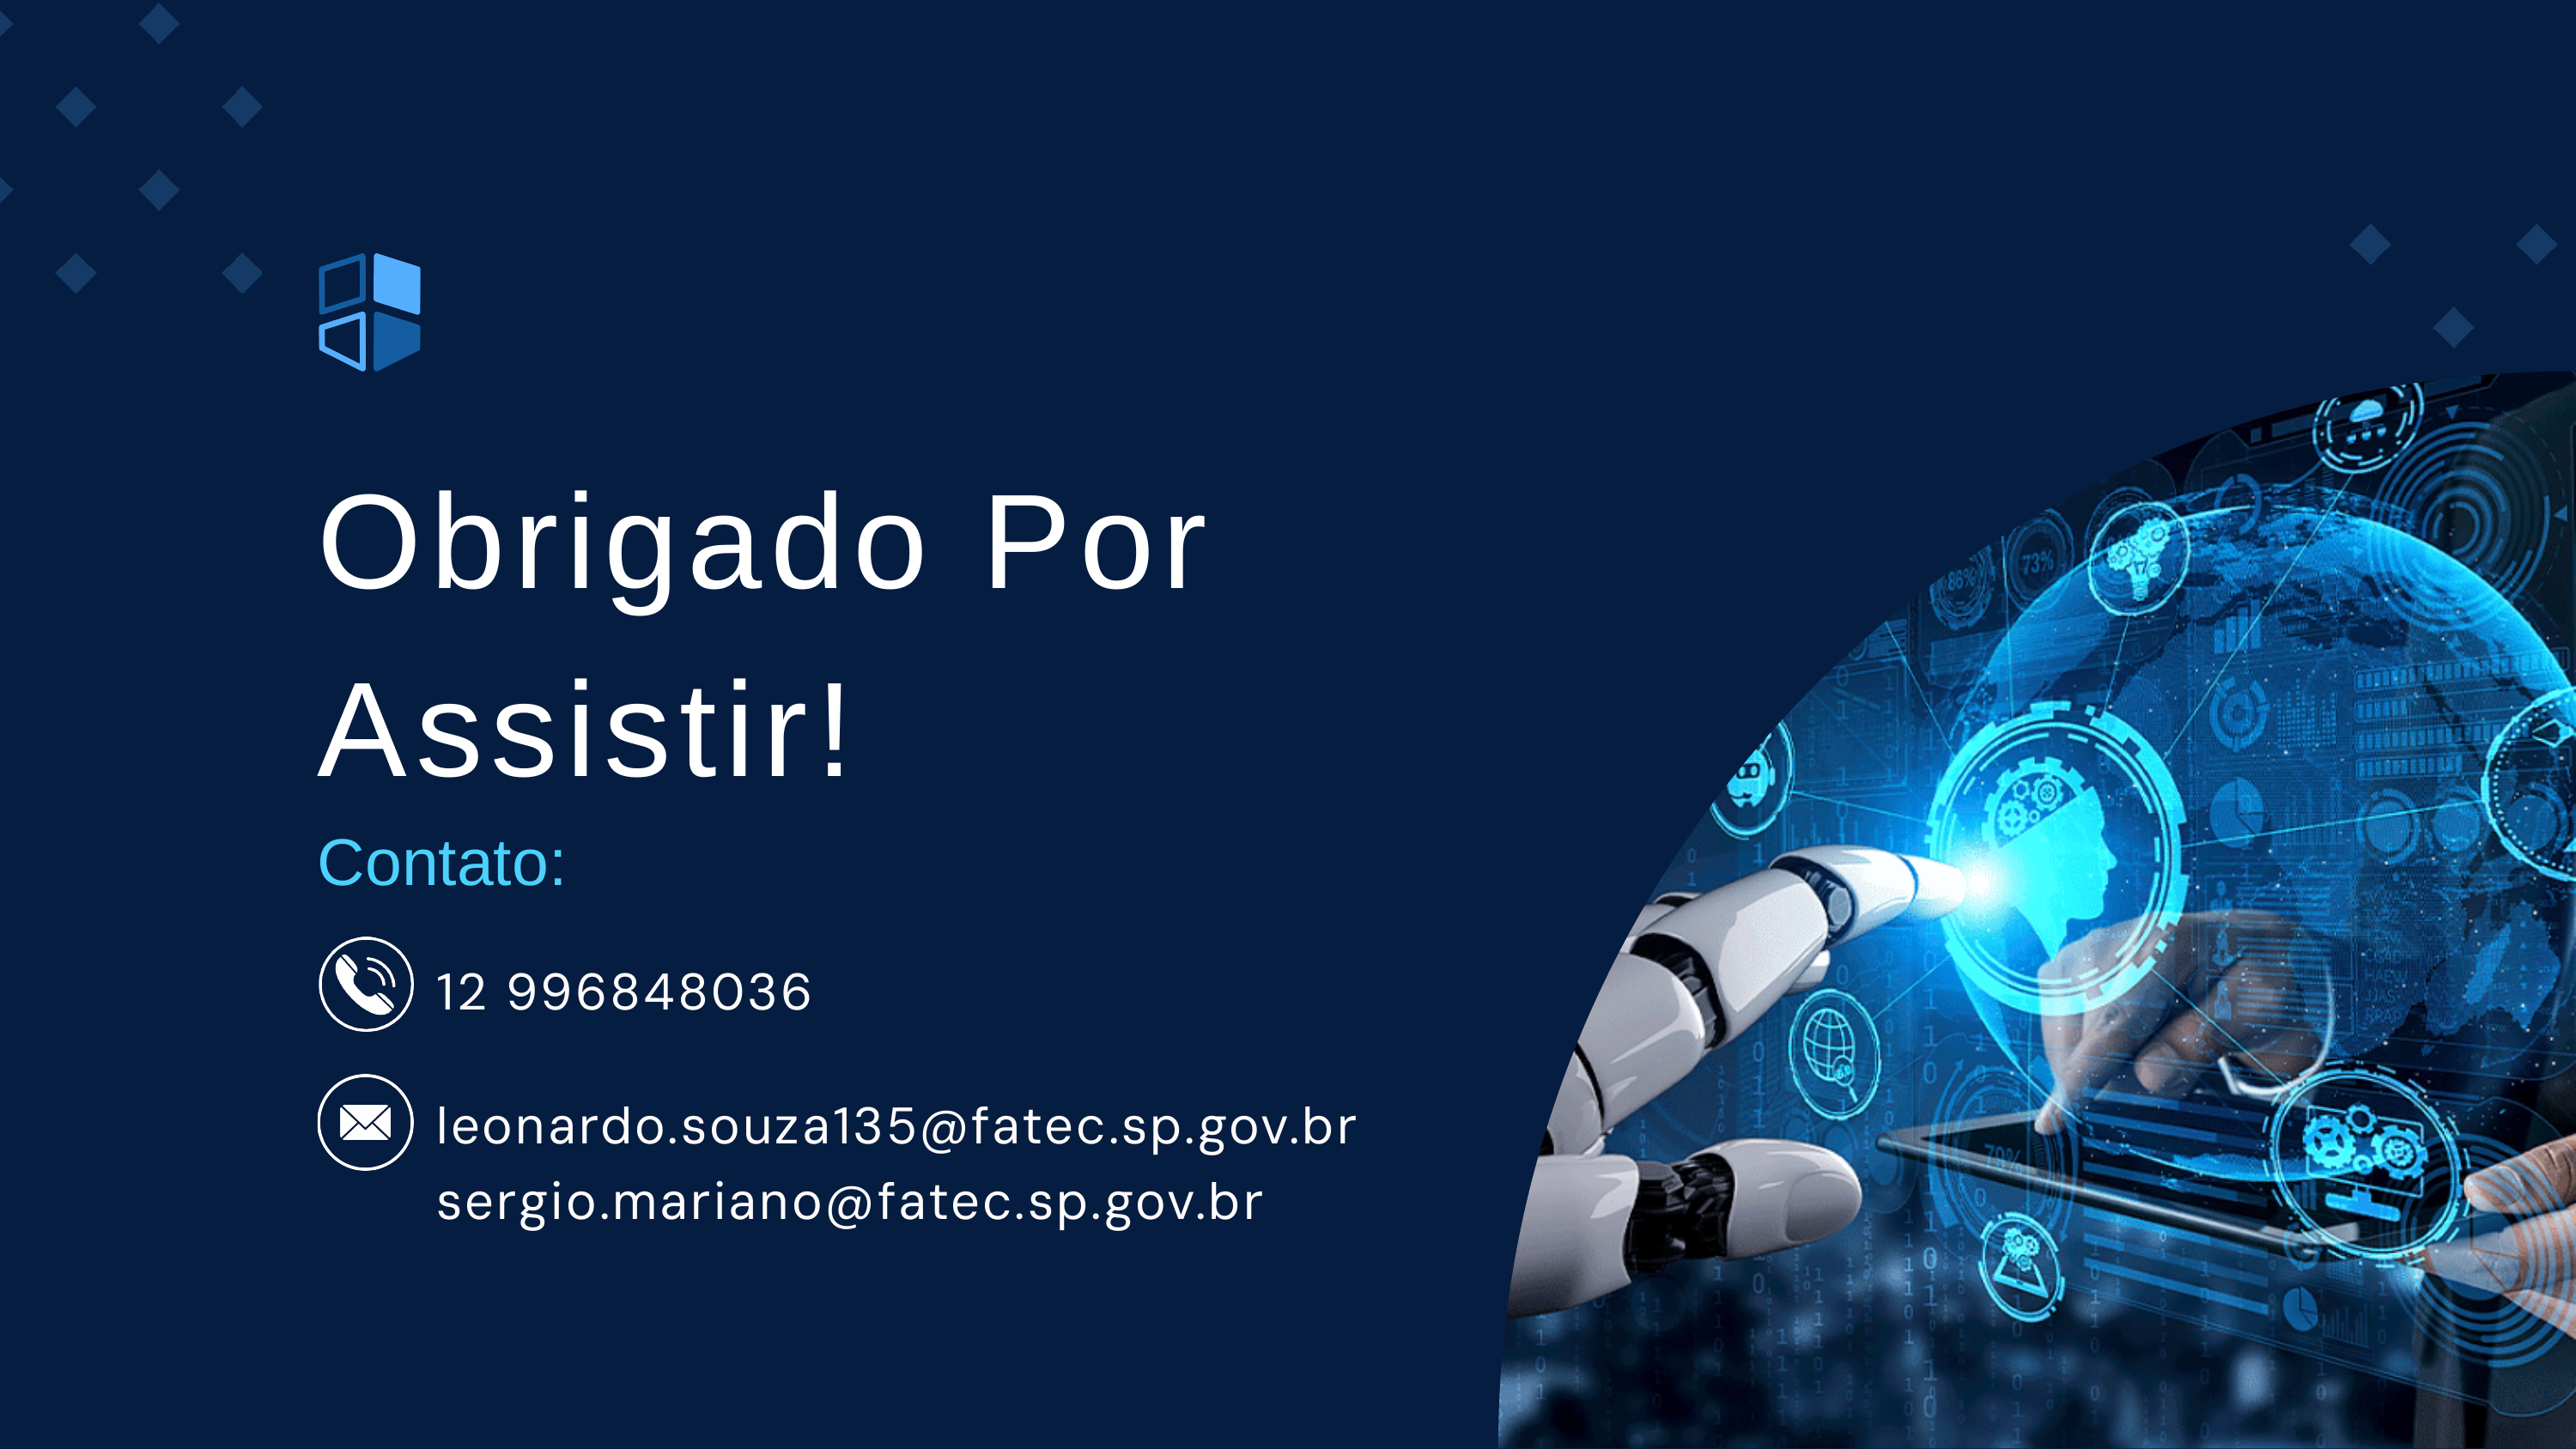

Obrigado Por Assistir!
Contato:

12 996848036

leonardo.souza135@fatec.sp.gov.br
sergio.mariano@fatec.sp.gov.br